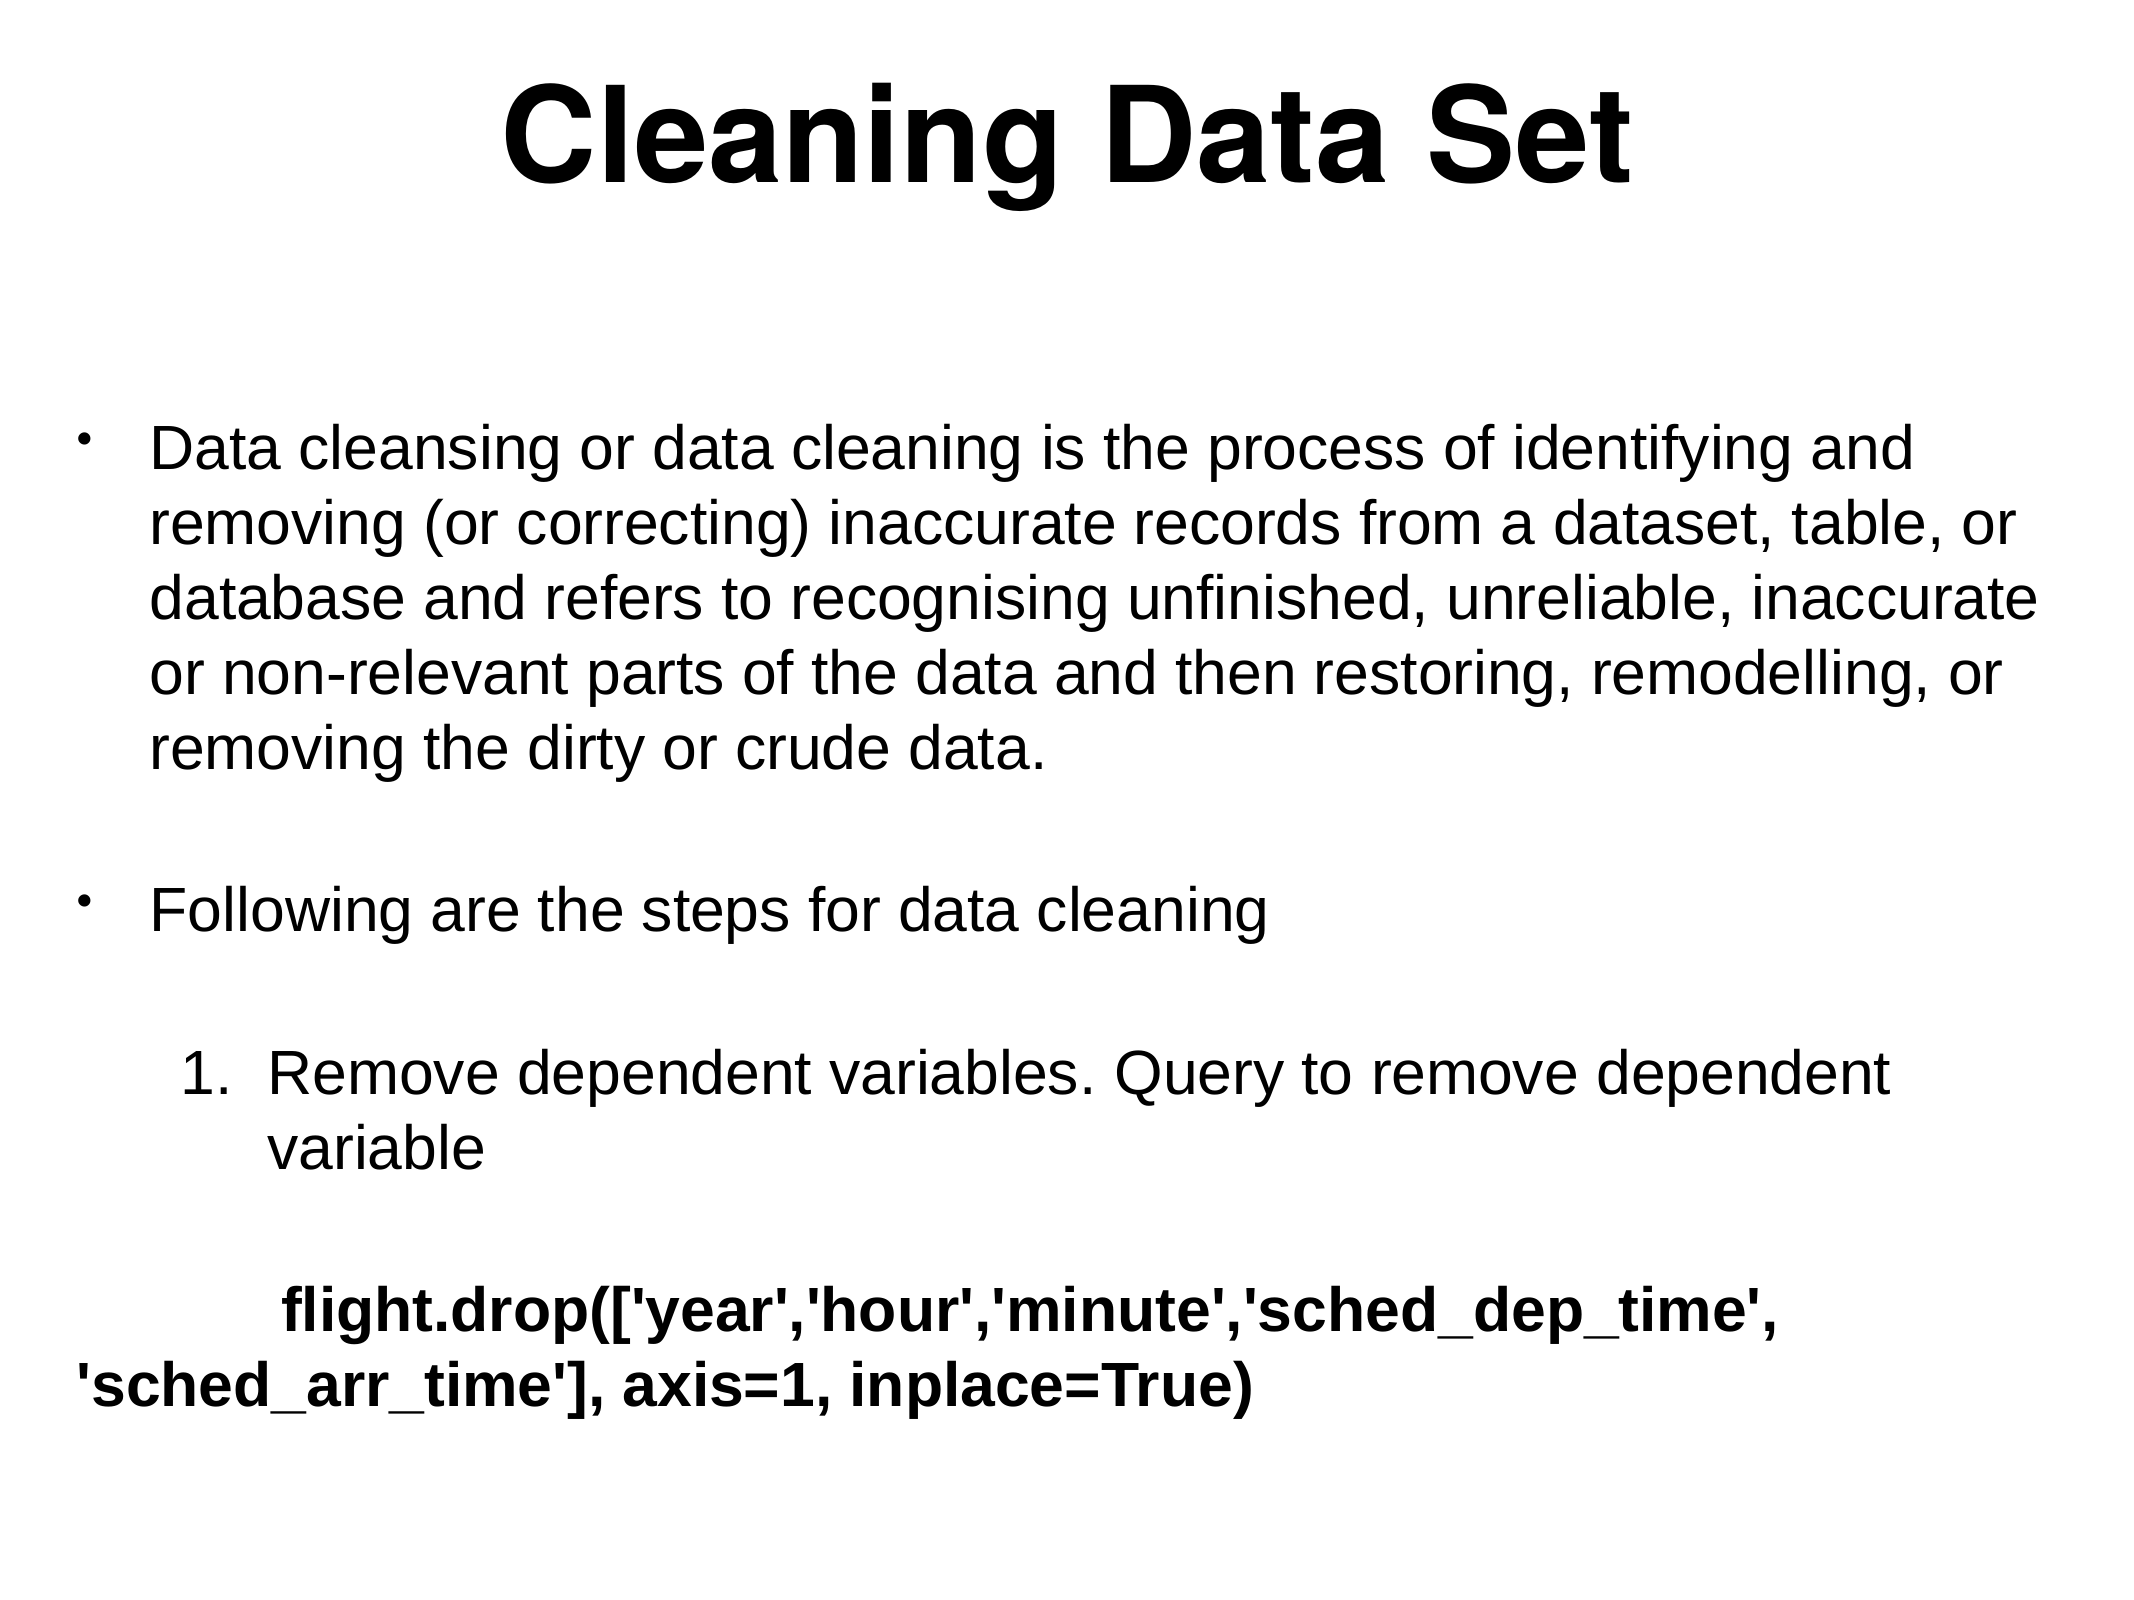

# Cleaning Data Set
Data cleansing or data cleaning is the process of identifying and removing (or correcting) inaccurate records from a dataset, table, or database and refers to recognising unfinished, unreliable, inaccurate or non-relevant parts of the data and then restoring, remodelling, or removing the dirty or crude data.
Following are the steps for data cleaning
Remove dependent variables. Query to remove dependent variable
 flight.drop(['year','hour','minute','sched_dep_time', 'sched_arr_time'], axis=1, inplace=True)